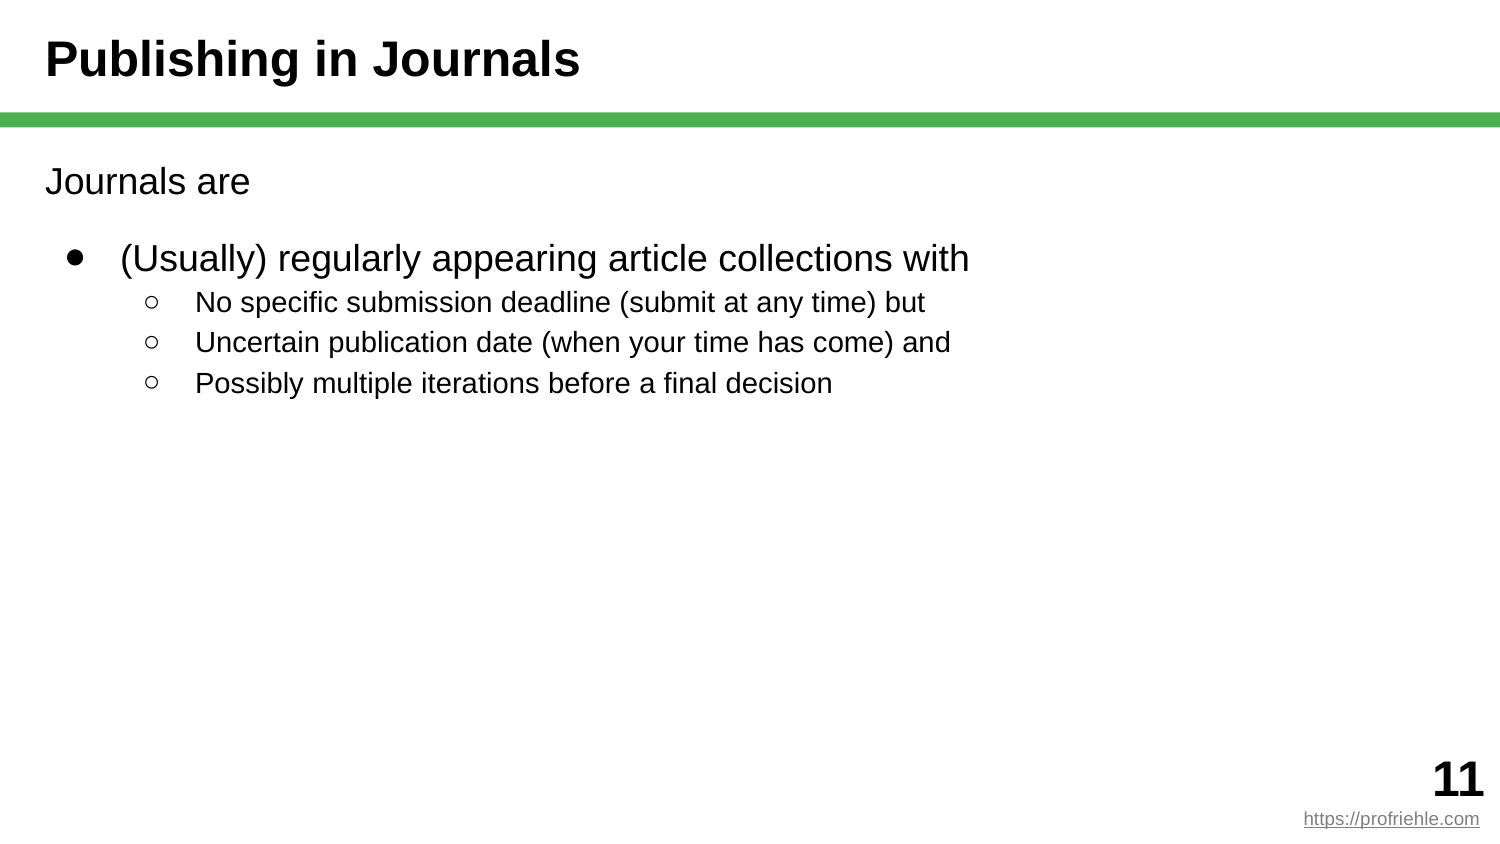

# Publishing in Journals
Journals are
(Usually) regularly appearing article collections with
No specific submission deadline (submit at any time) but
Uncertain publication date (when your time has come) and
Possibly multiple iterations before a final decision
11
https://profriehle.com